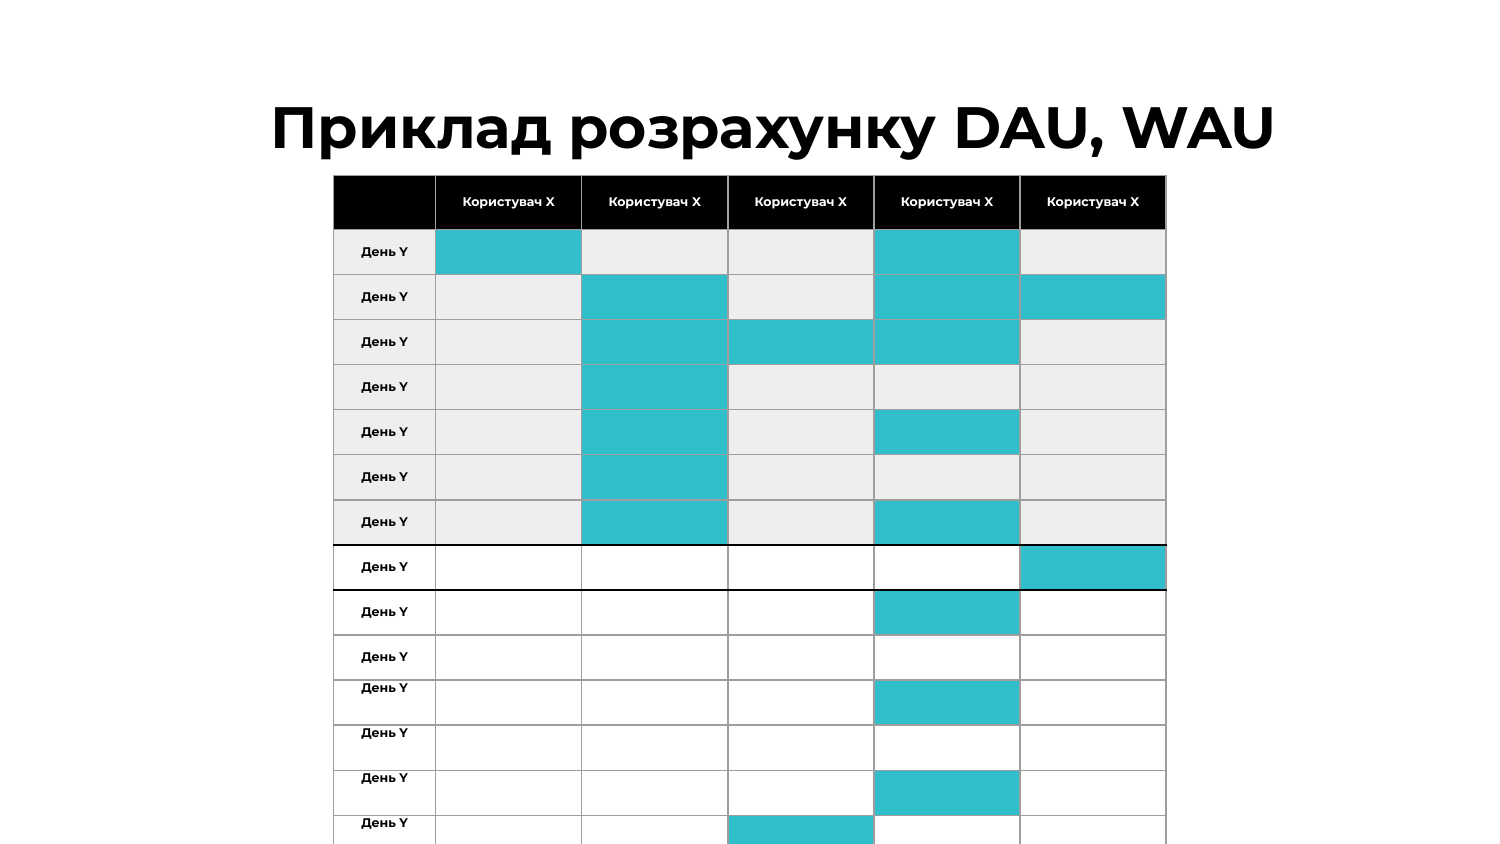

Приклад розрахунку DAU, WAU
|  | Користувач X | Користувач X | Користувач X | Користувач X | Користувач X |
| --- | --- | --- | --- | --- | --- |
| День Y |  |  |  |  |  |
| День Y |  |  |  |  |  |
| День Y |  |  |  |  |  |
| День Y |  |  |  |  |  |
| День Y |  |  |  |  |  |
| День Y |  |  |  |  |  |
| День Y |  |  |  |  |  |
| День Y |  |  |  |  |  |
| День Y |  |  |  |  |  |
| День Y |  |  |  |  |  |
| День Y |  |  |  |  |  |
| День Y |  |  |  |  |  |
| День Y |  |  |  |  |  |
| День Y |  |  |  |  |  |